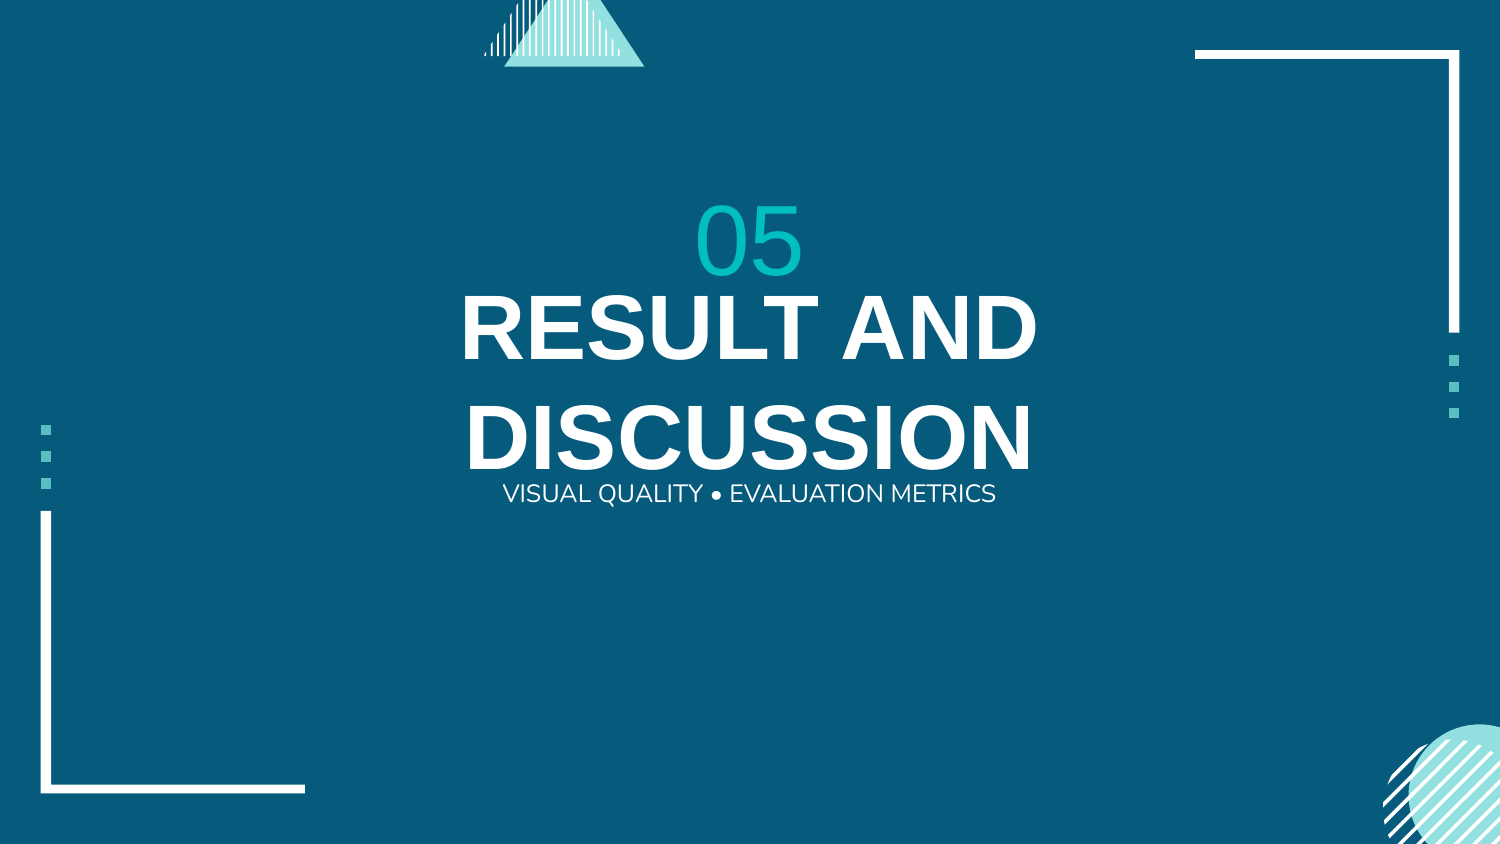

# 05
RESULT AND DISCUSSION
VISUAL QUALITY • EVALUATION METRICS